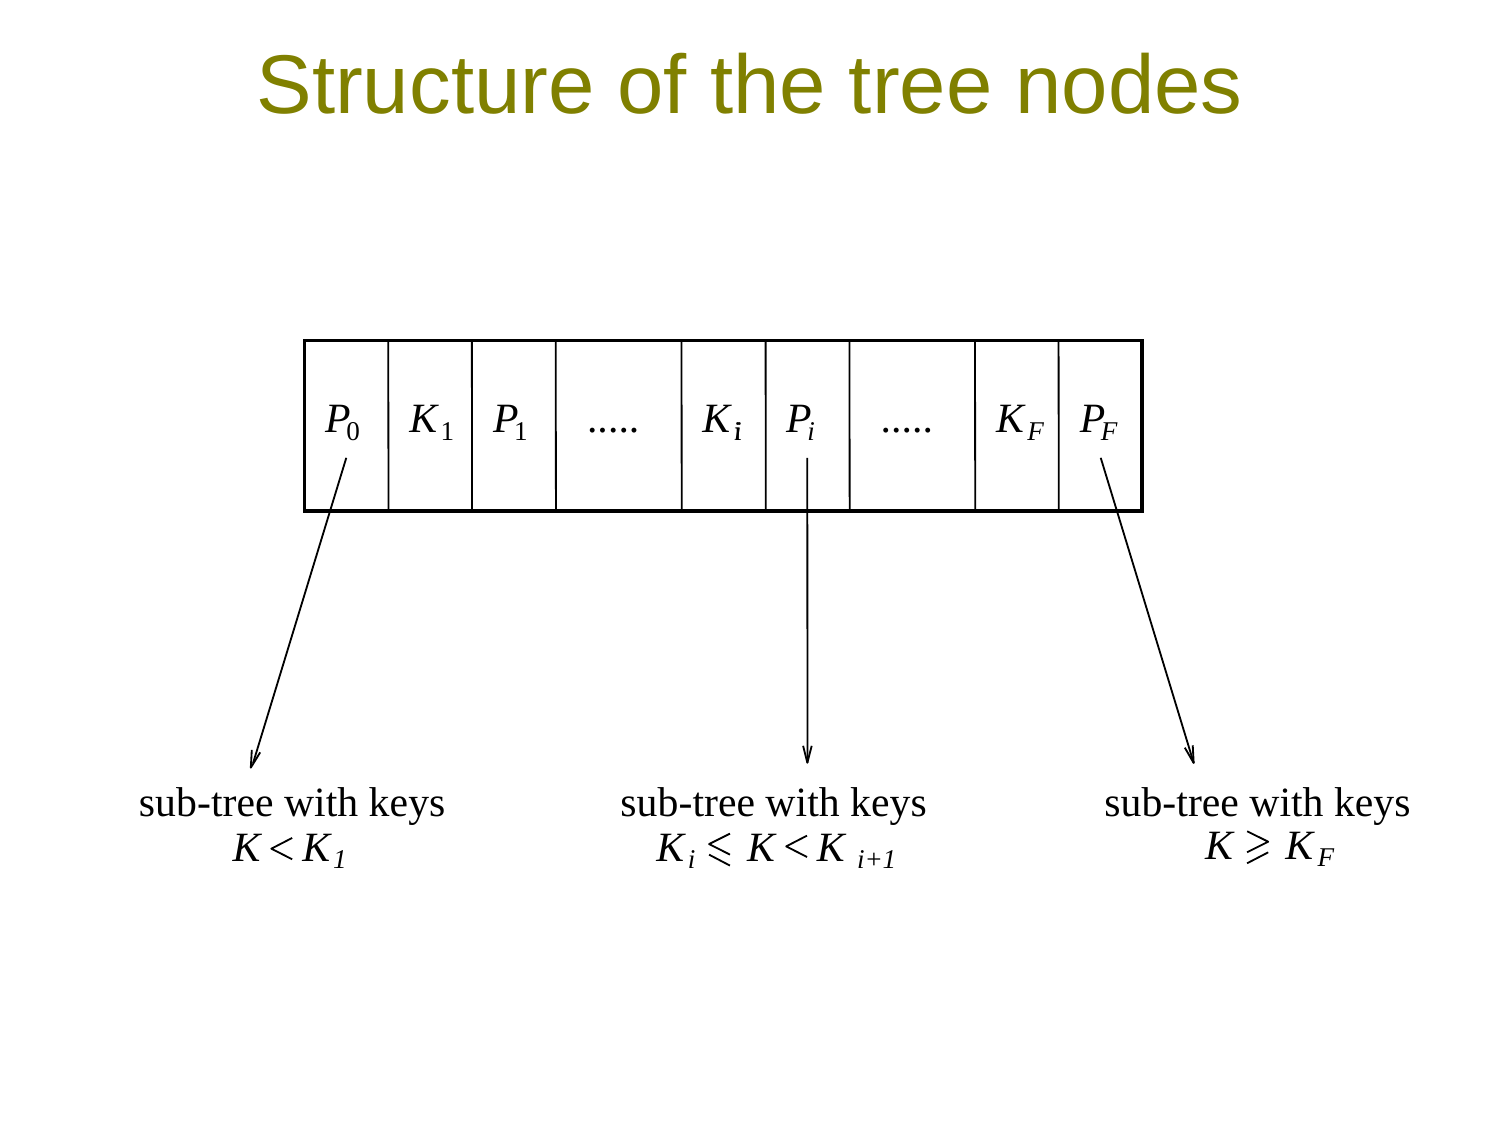

# Structure of the tree nodes

P
K
P
.....
K
P
.....
K
P
0
1
1
i
i
i
F
F

sub-tree with keys
sub-tree with keys
sub-tree with keys
K     K
K    K

1
K      K    K

i
i+1

F